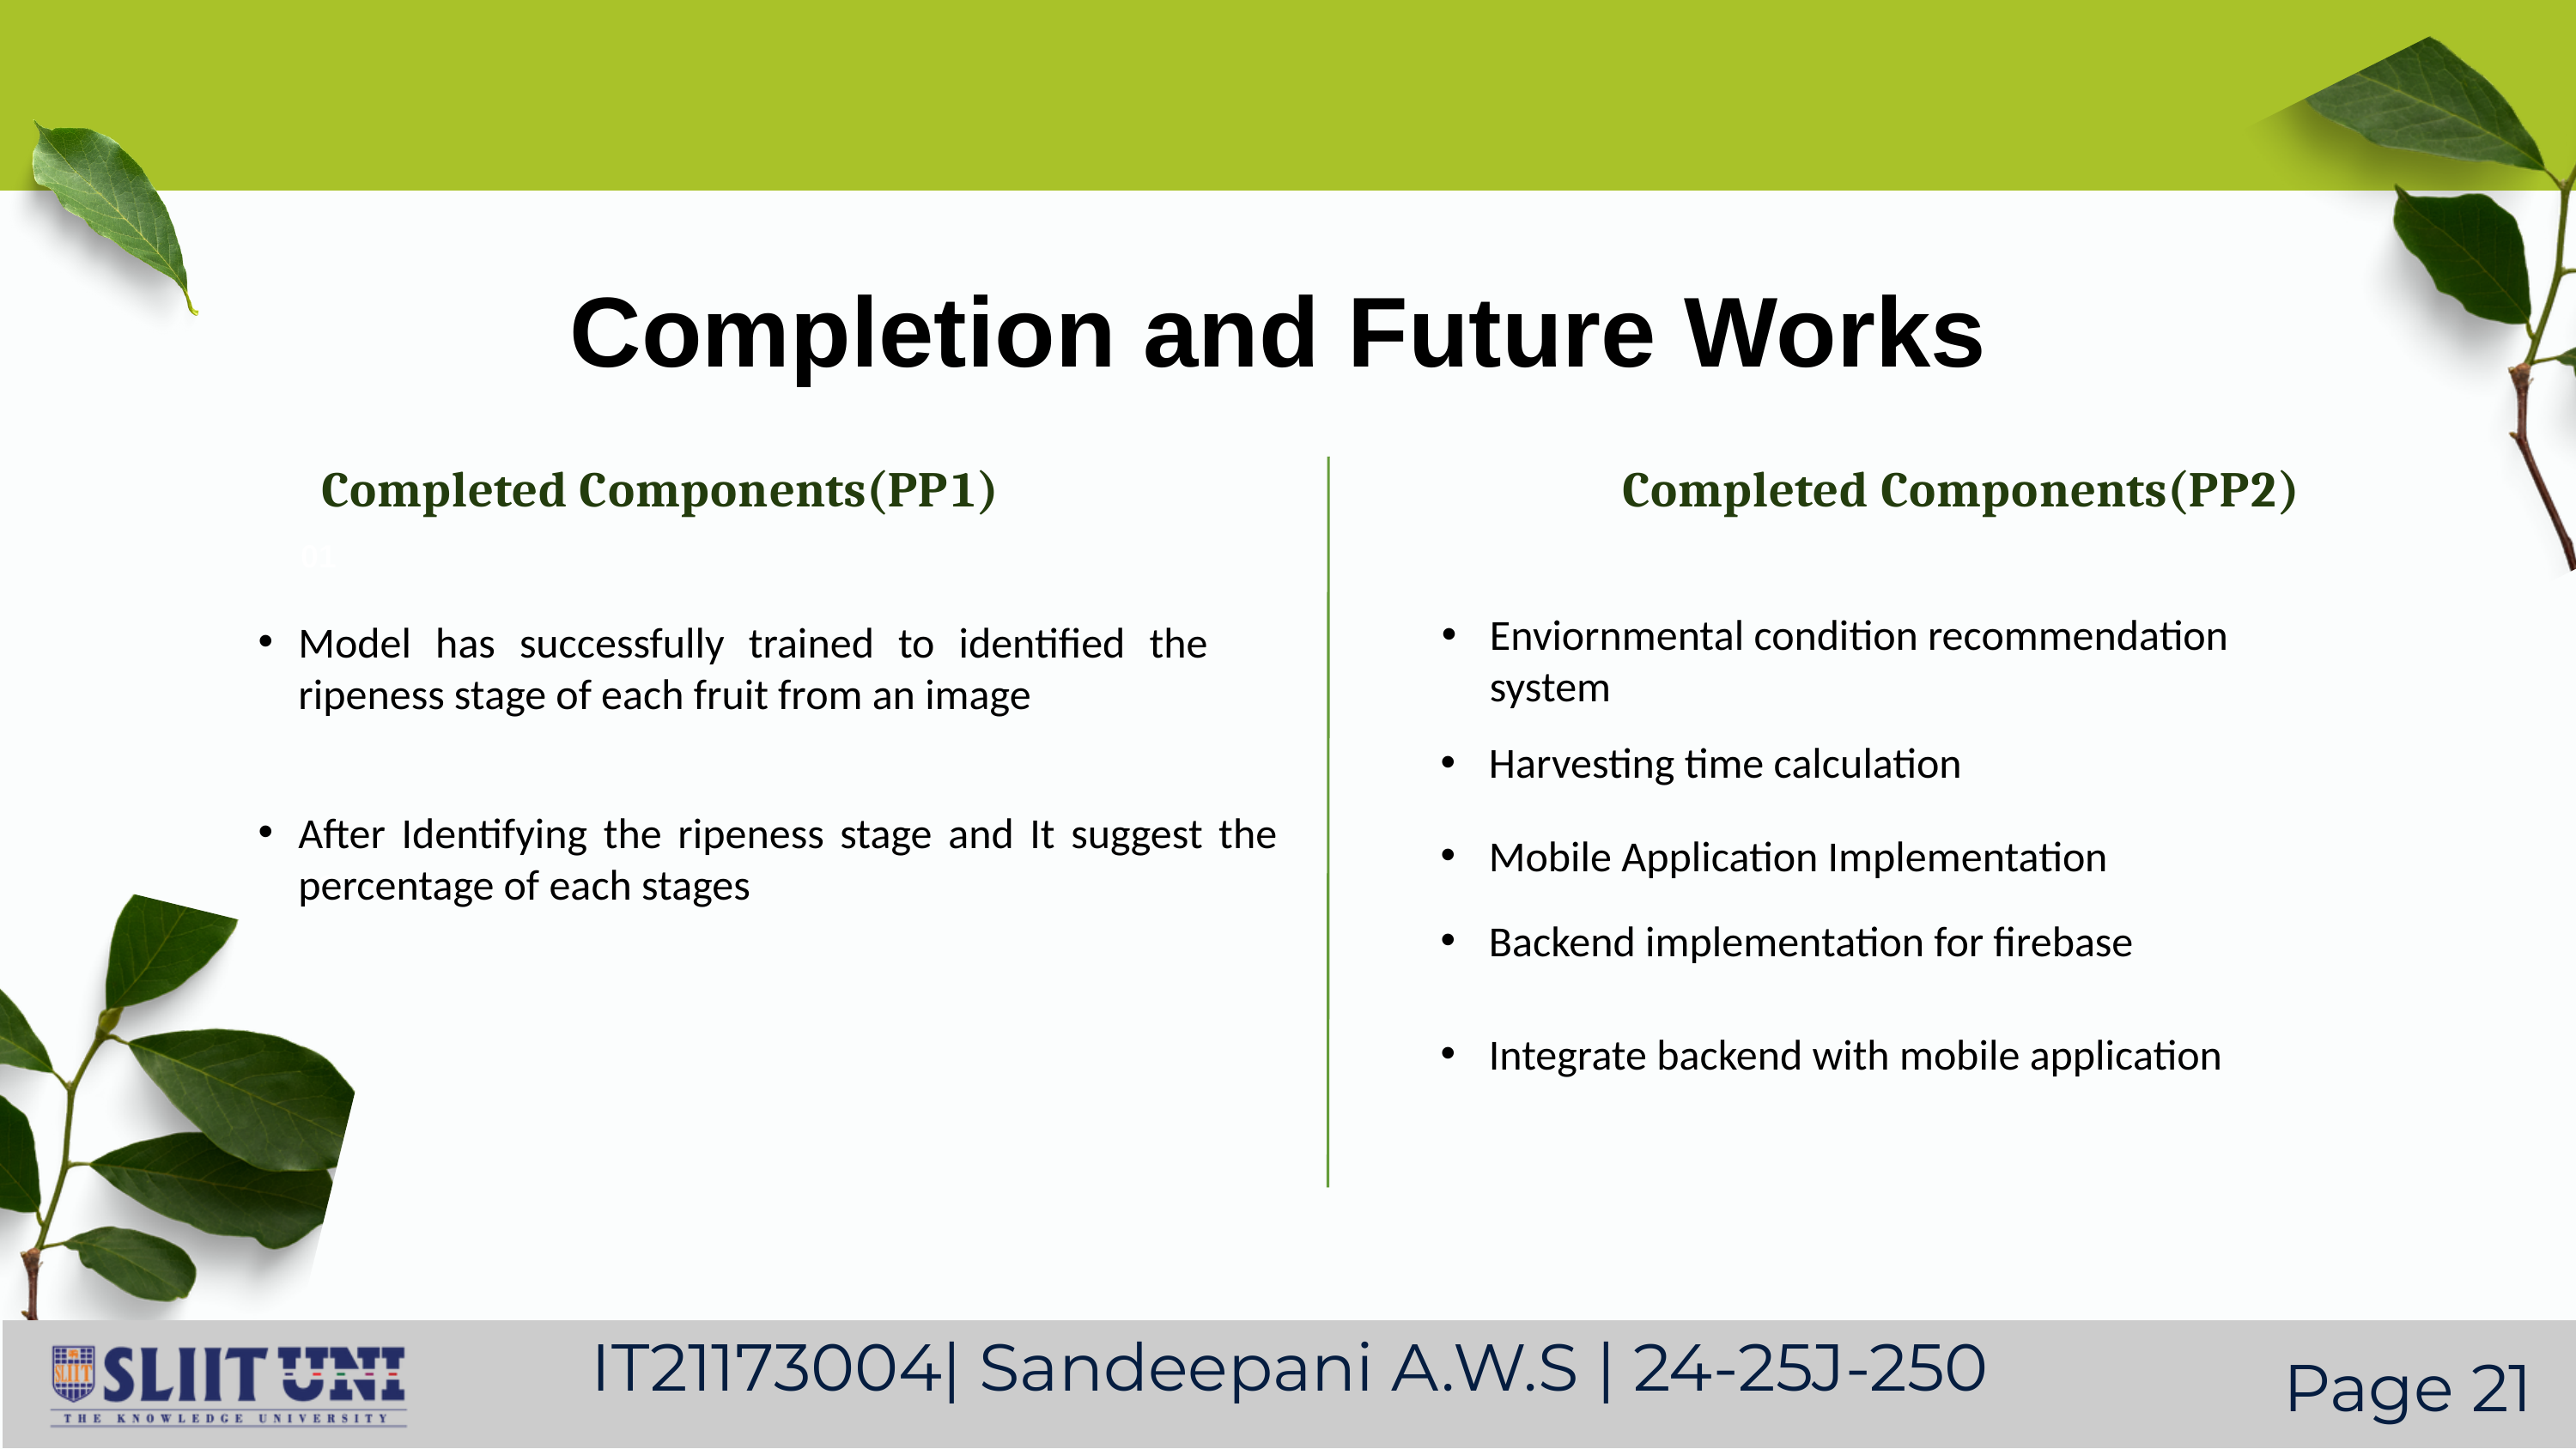

Completion and Future Works
Completed Components(PP1)
Completed Components(PP2)

01

Model has successfully trained to identified the ripeness stage of each fruit from an image

Enviornmental condition recommendation system
Harvesting time calculation
After Identifying the ripeness stage and It suggest the percentage of each stages

Mobile Application Implementation

02

Backend implementation for firebase
Integrate backend with mobile application

IT21173004| Sandeepani A.W.S | 24-25J-250

Page 21